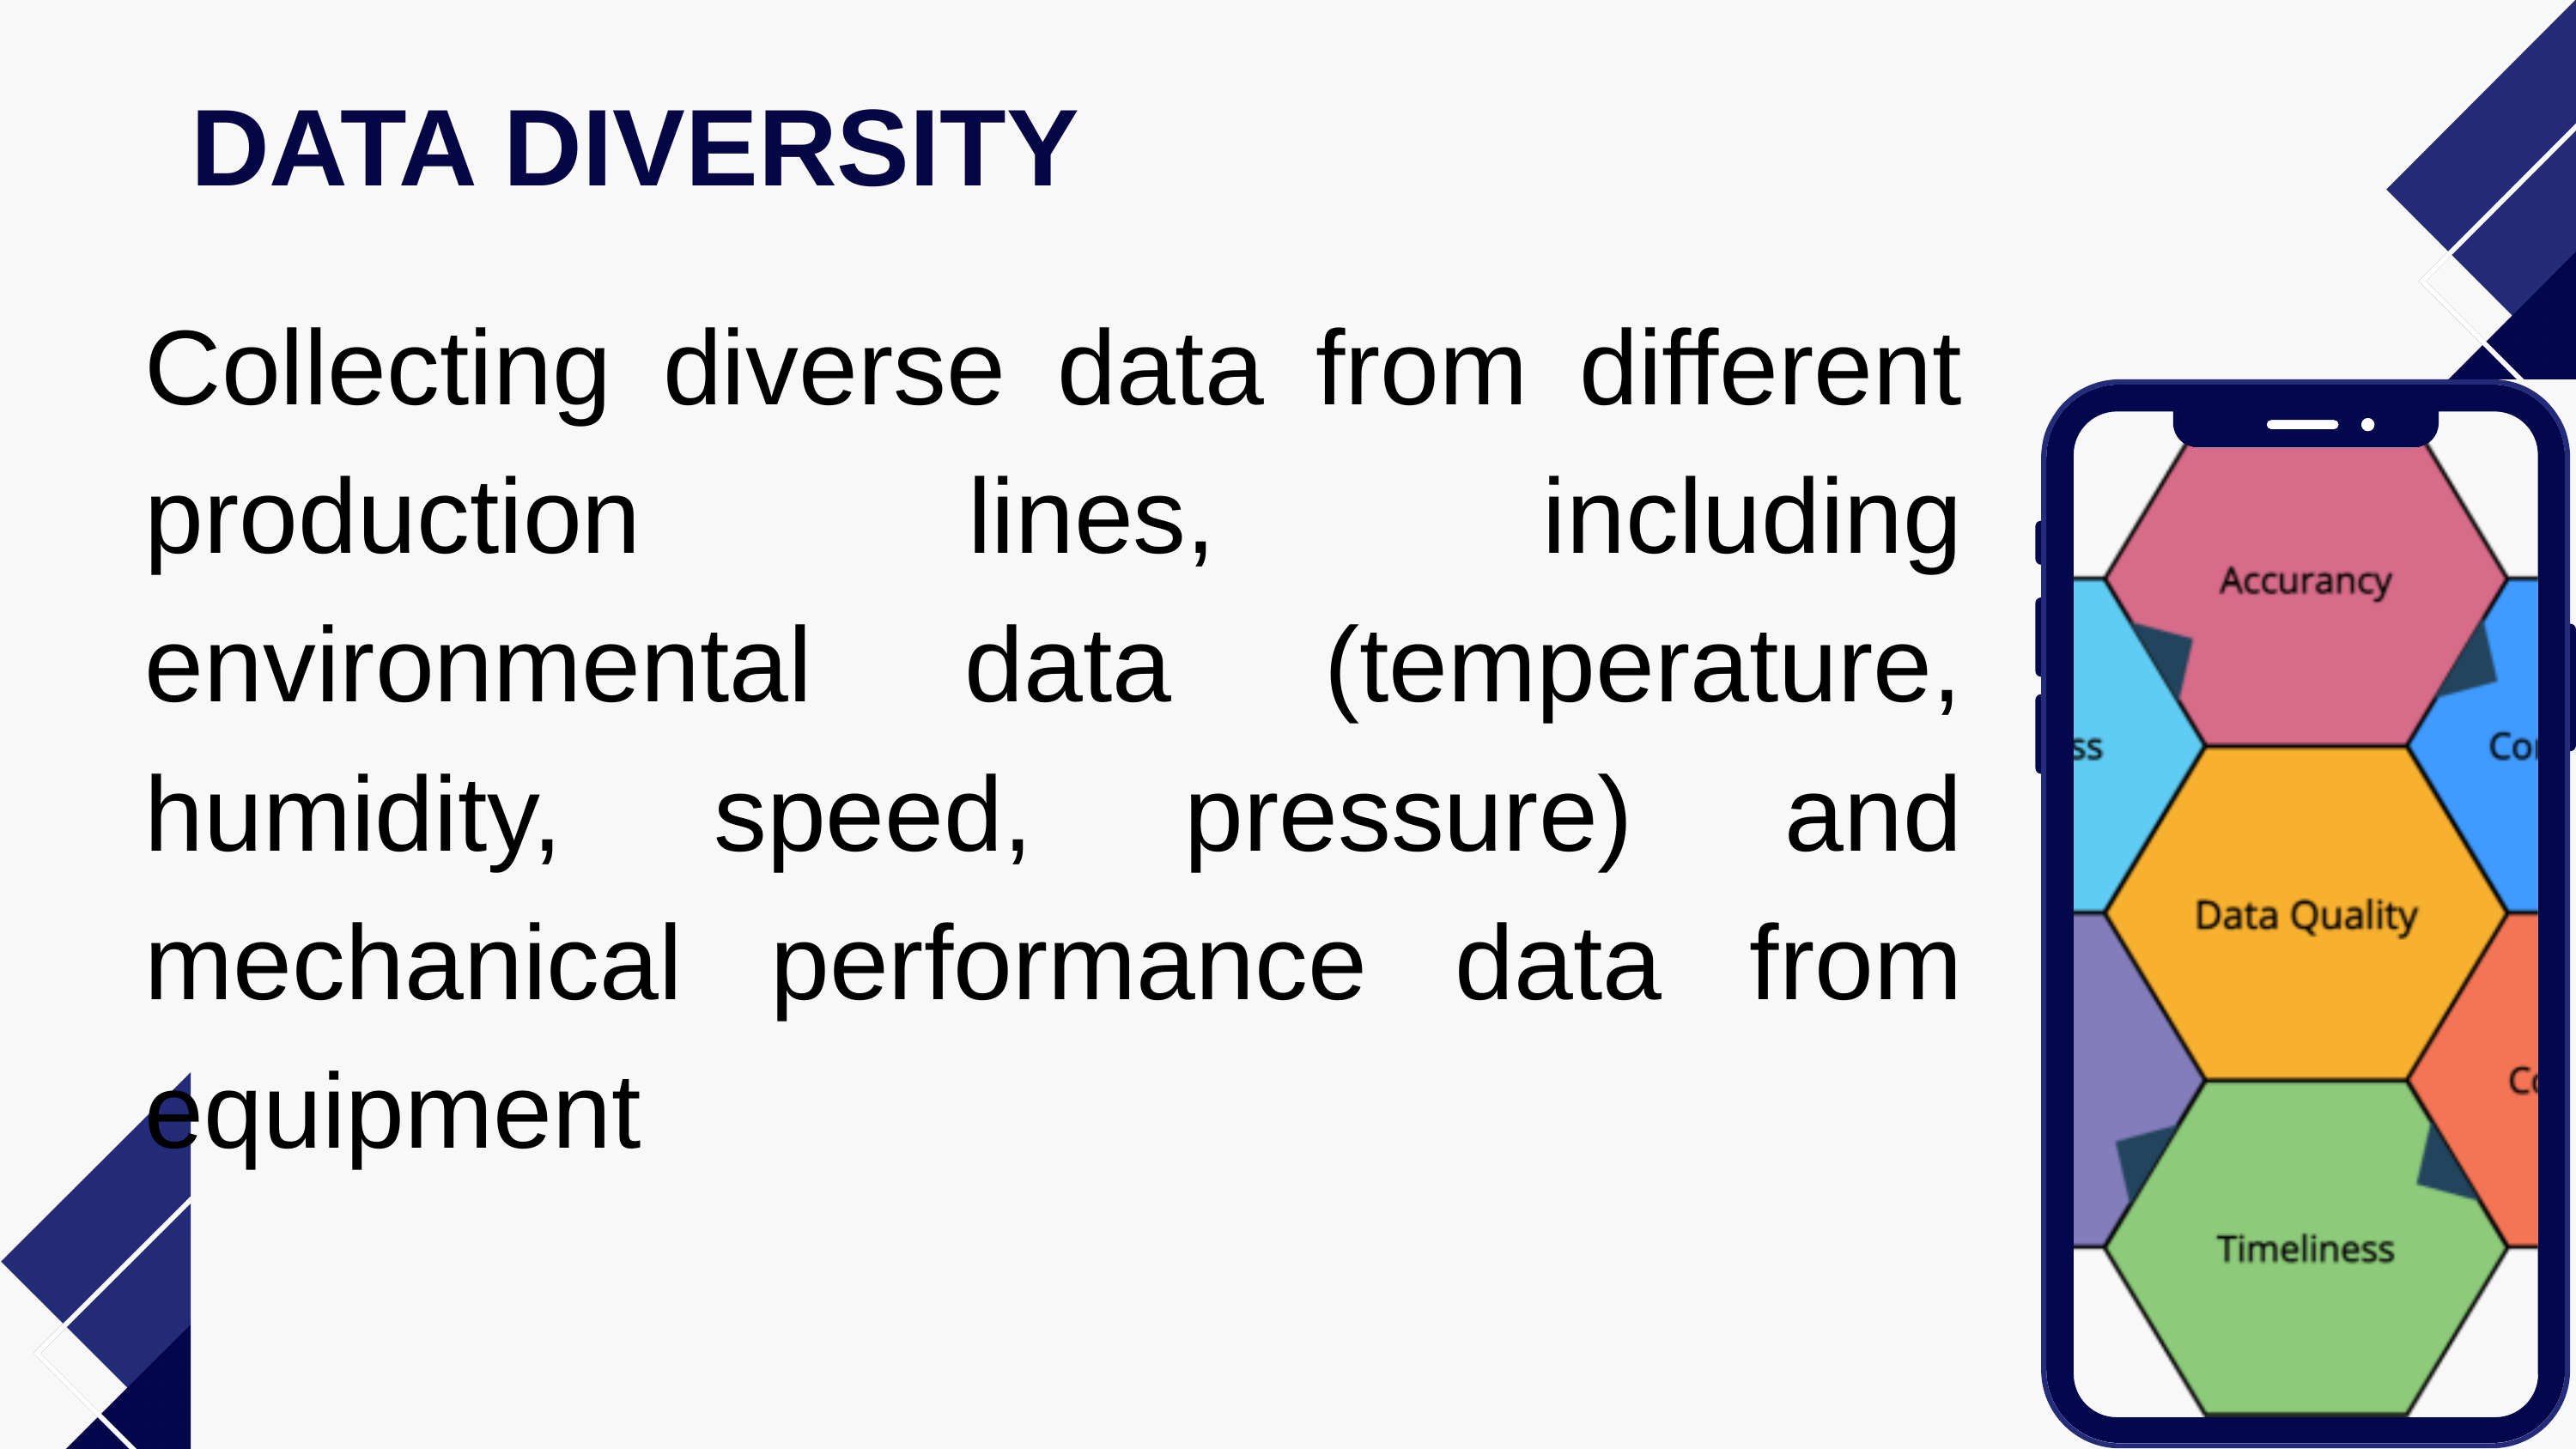

DATA DIVERSITY
Collecting diverse data from different production lines, including environmental data (temperature, humidity, speed, pressure) and mechanical performance data from equipment